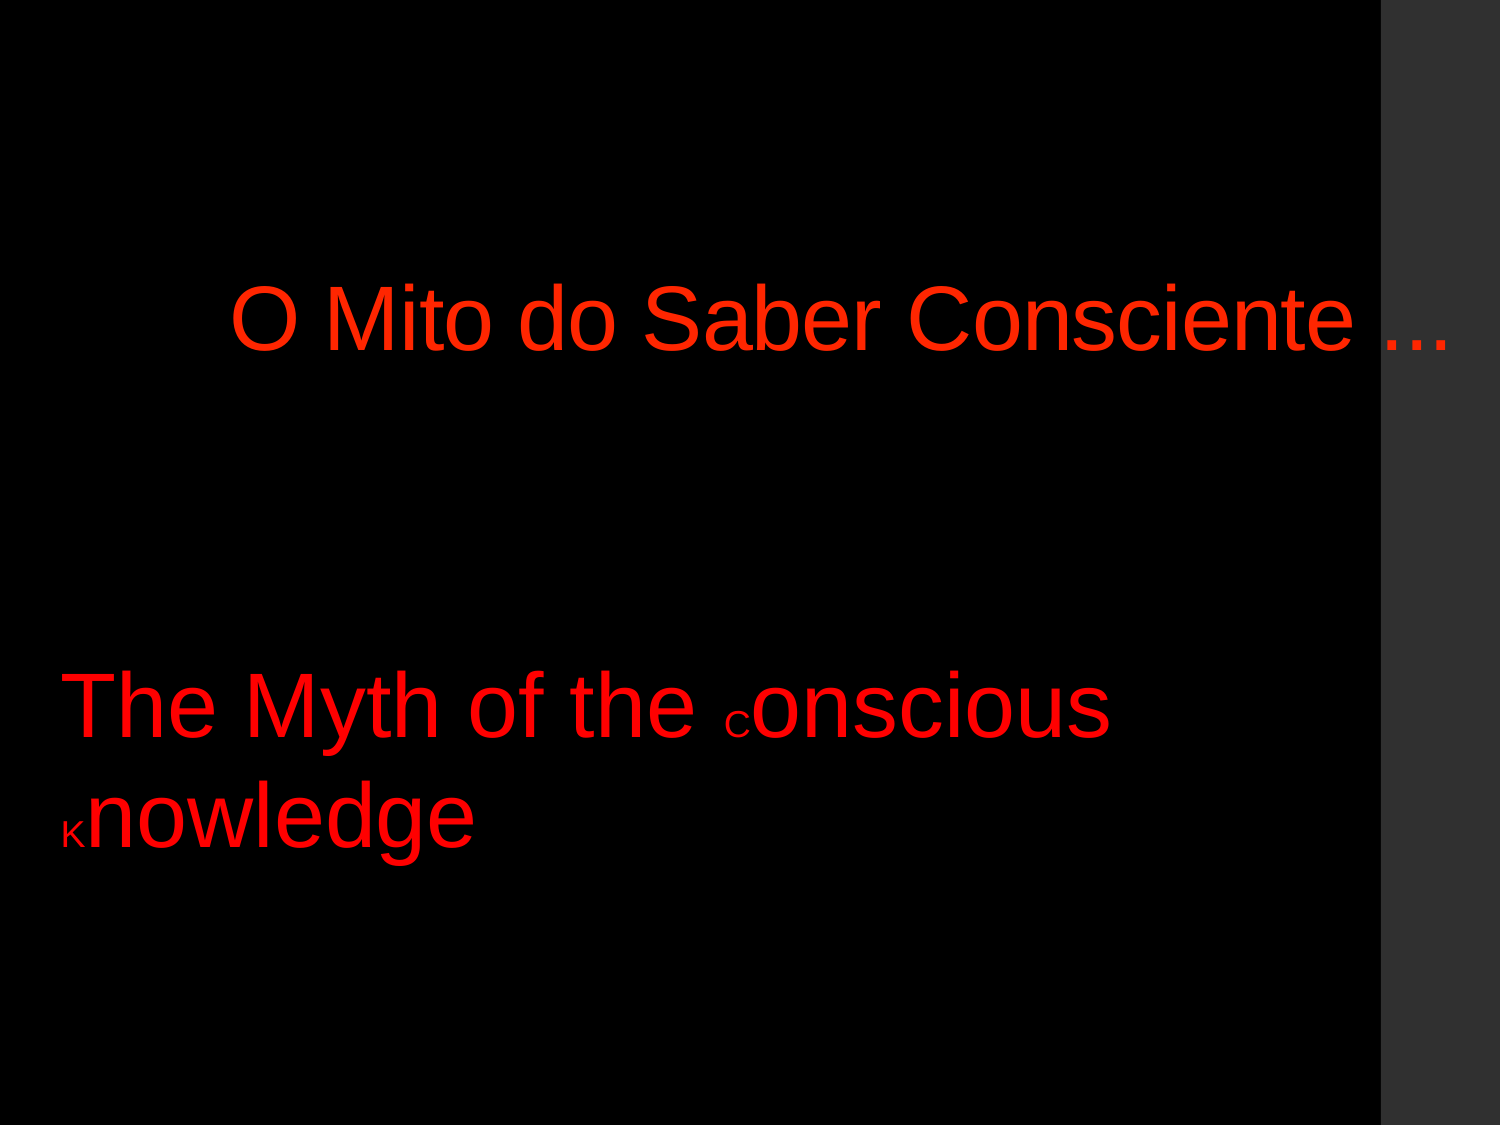

O Mito do Saber Consciente ...
The Myth of the Conscious Knowledge